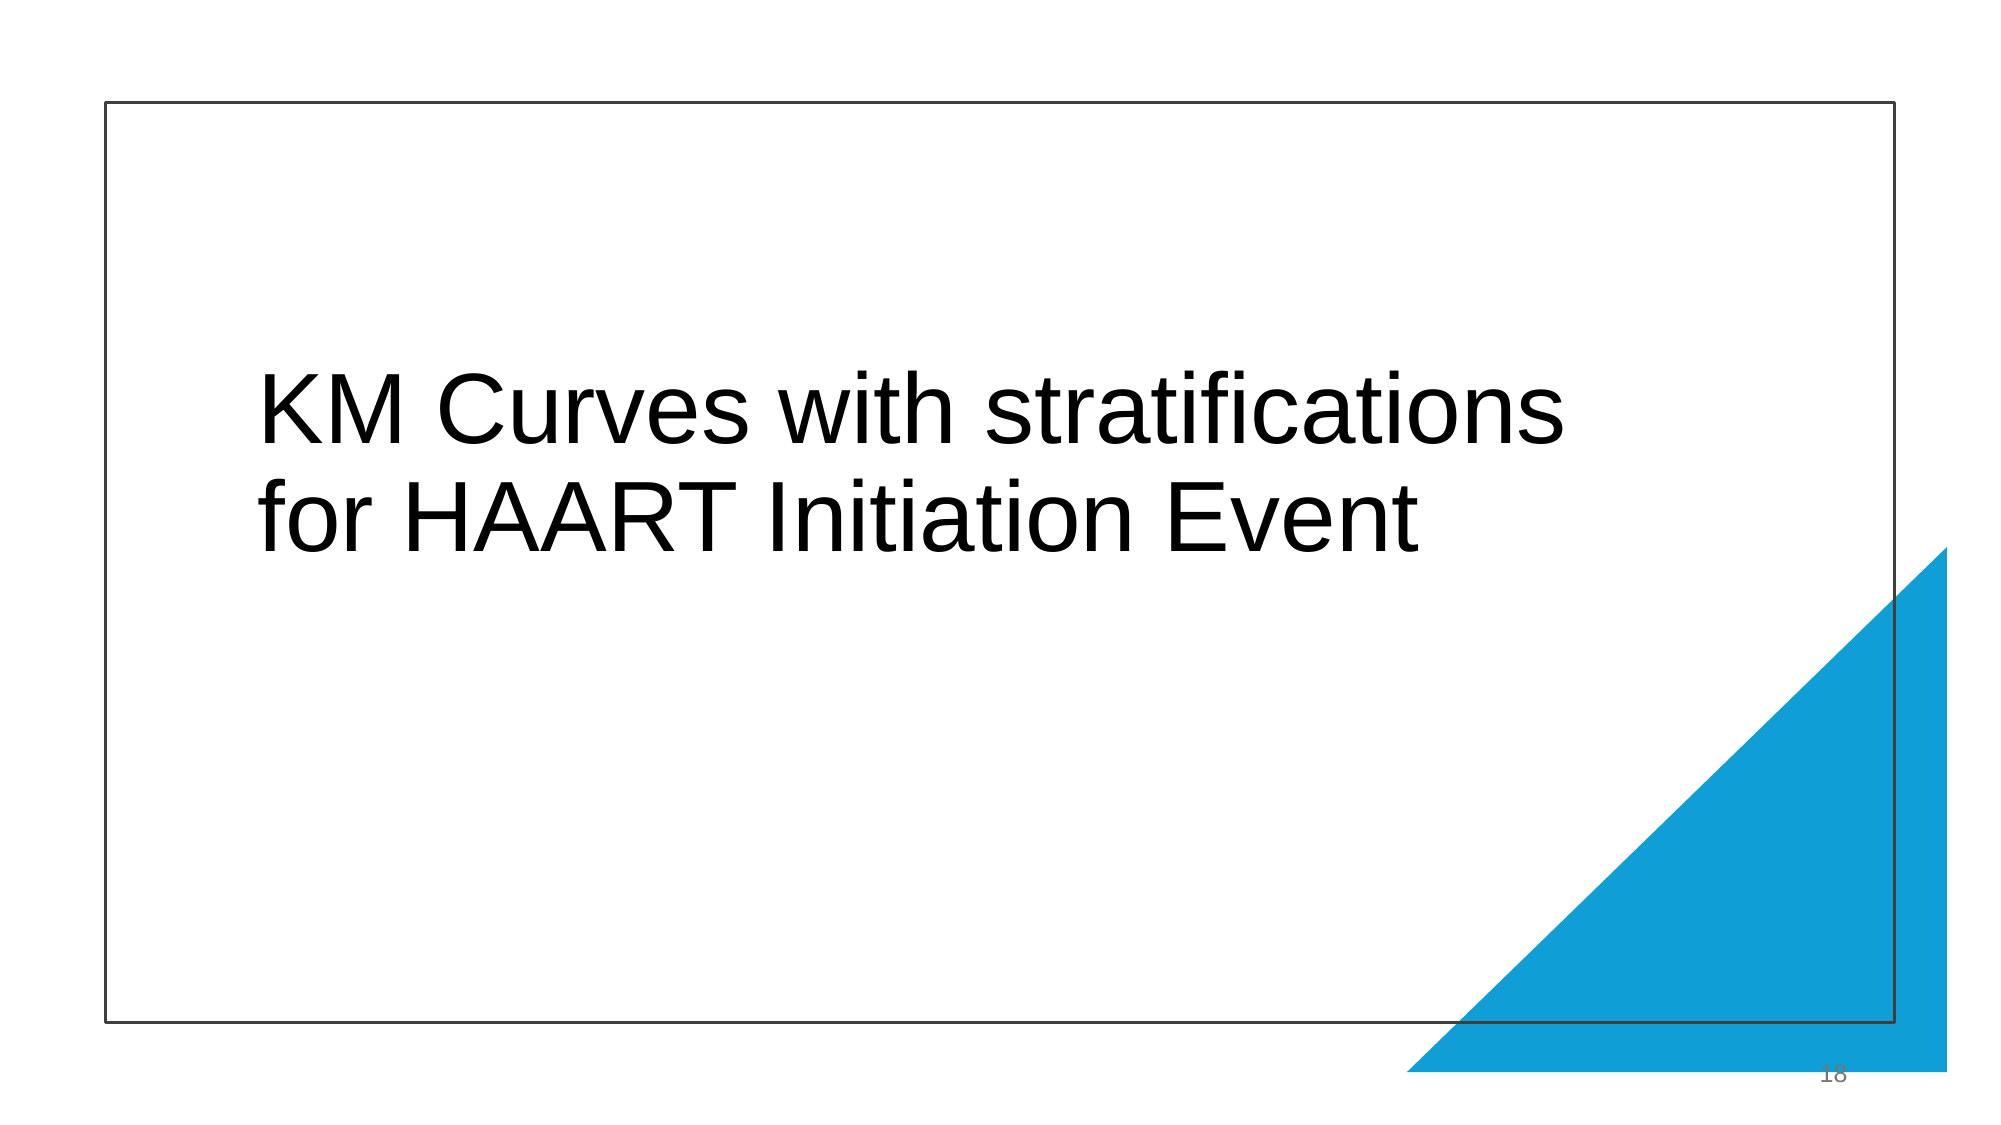

# KM Curves with stratifications for HAART Initiation Event

18